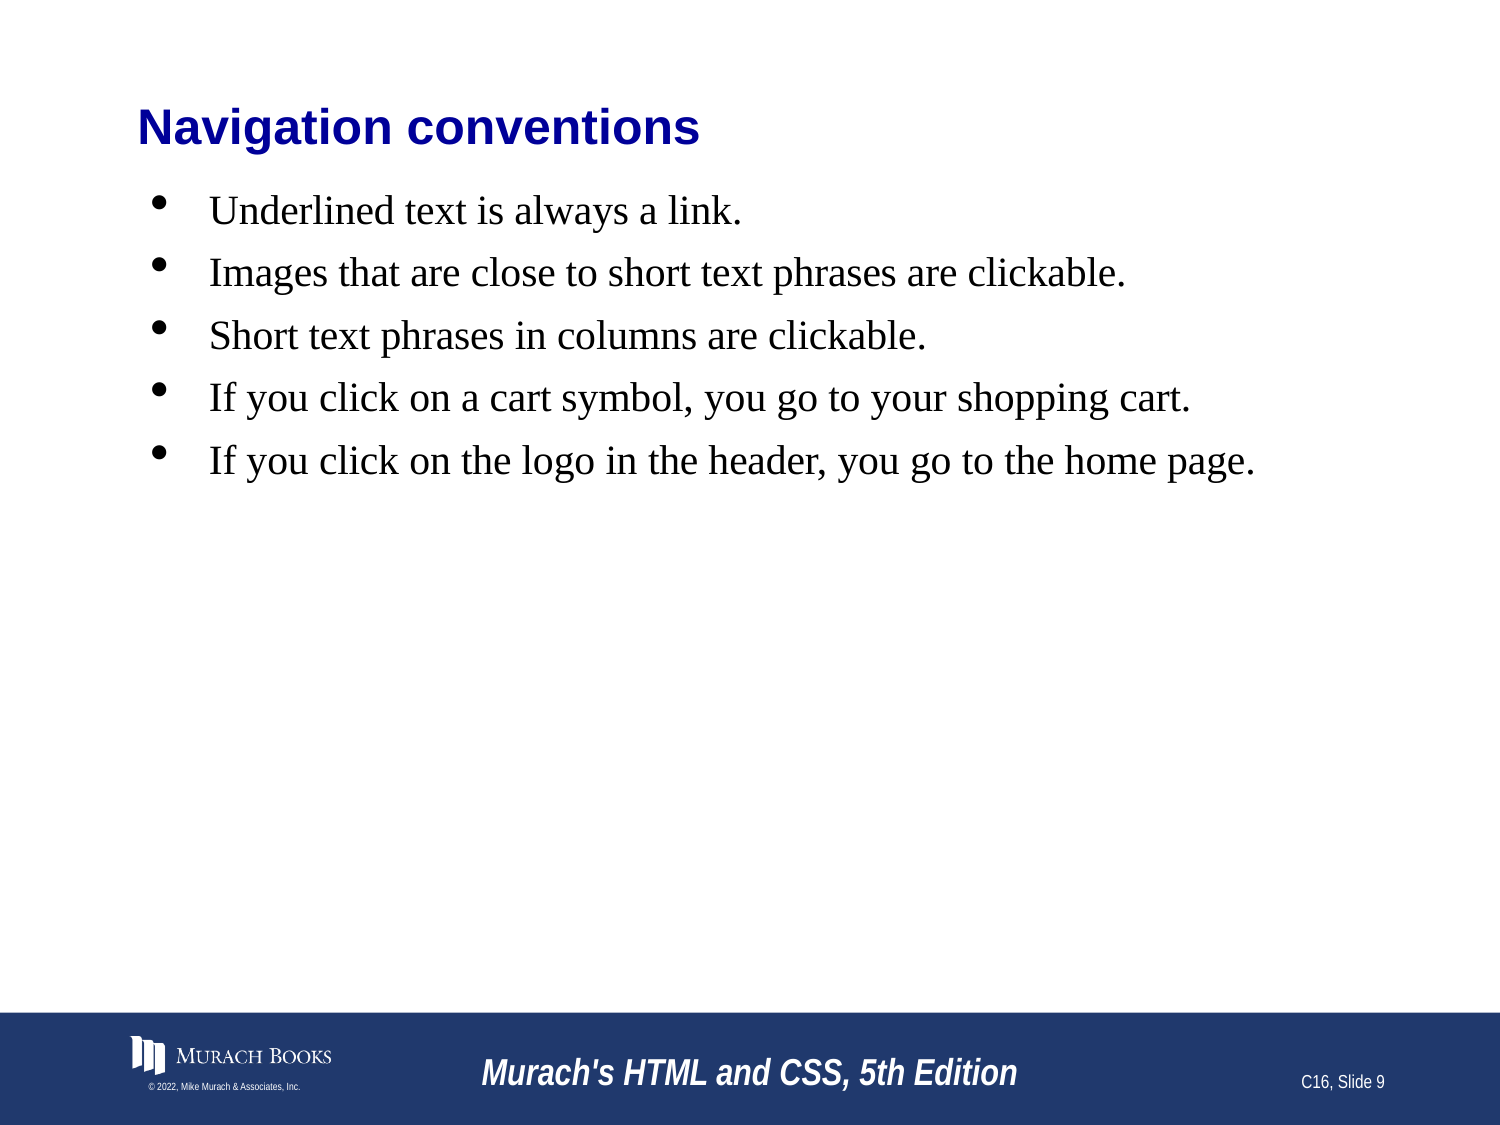

# Navigation conventions
Underlined text is always a link.
Images that are close to short text phrases are clickable.
Short text phrases in columns are clickable.
If you click on a cart symbol, you go to your shopping cart.
If you click on the logo in the header, you go to the home page.

© 2022, Mike Murach & Associates, Inc.
Murach's HTML and CSS, 5th Edition

C16, Slide 9